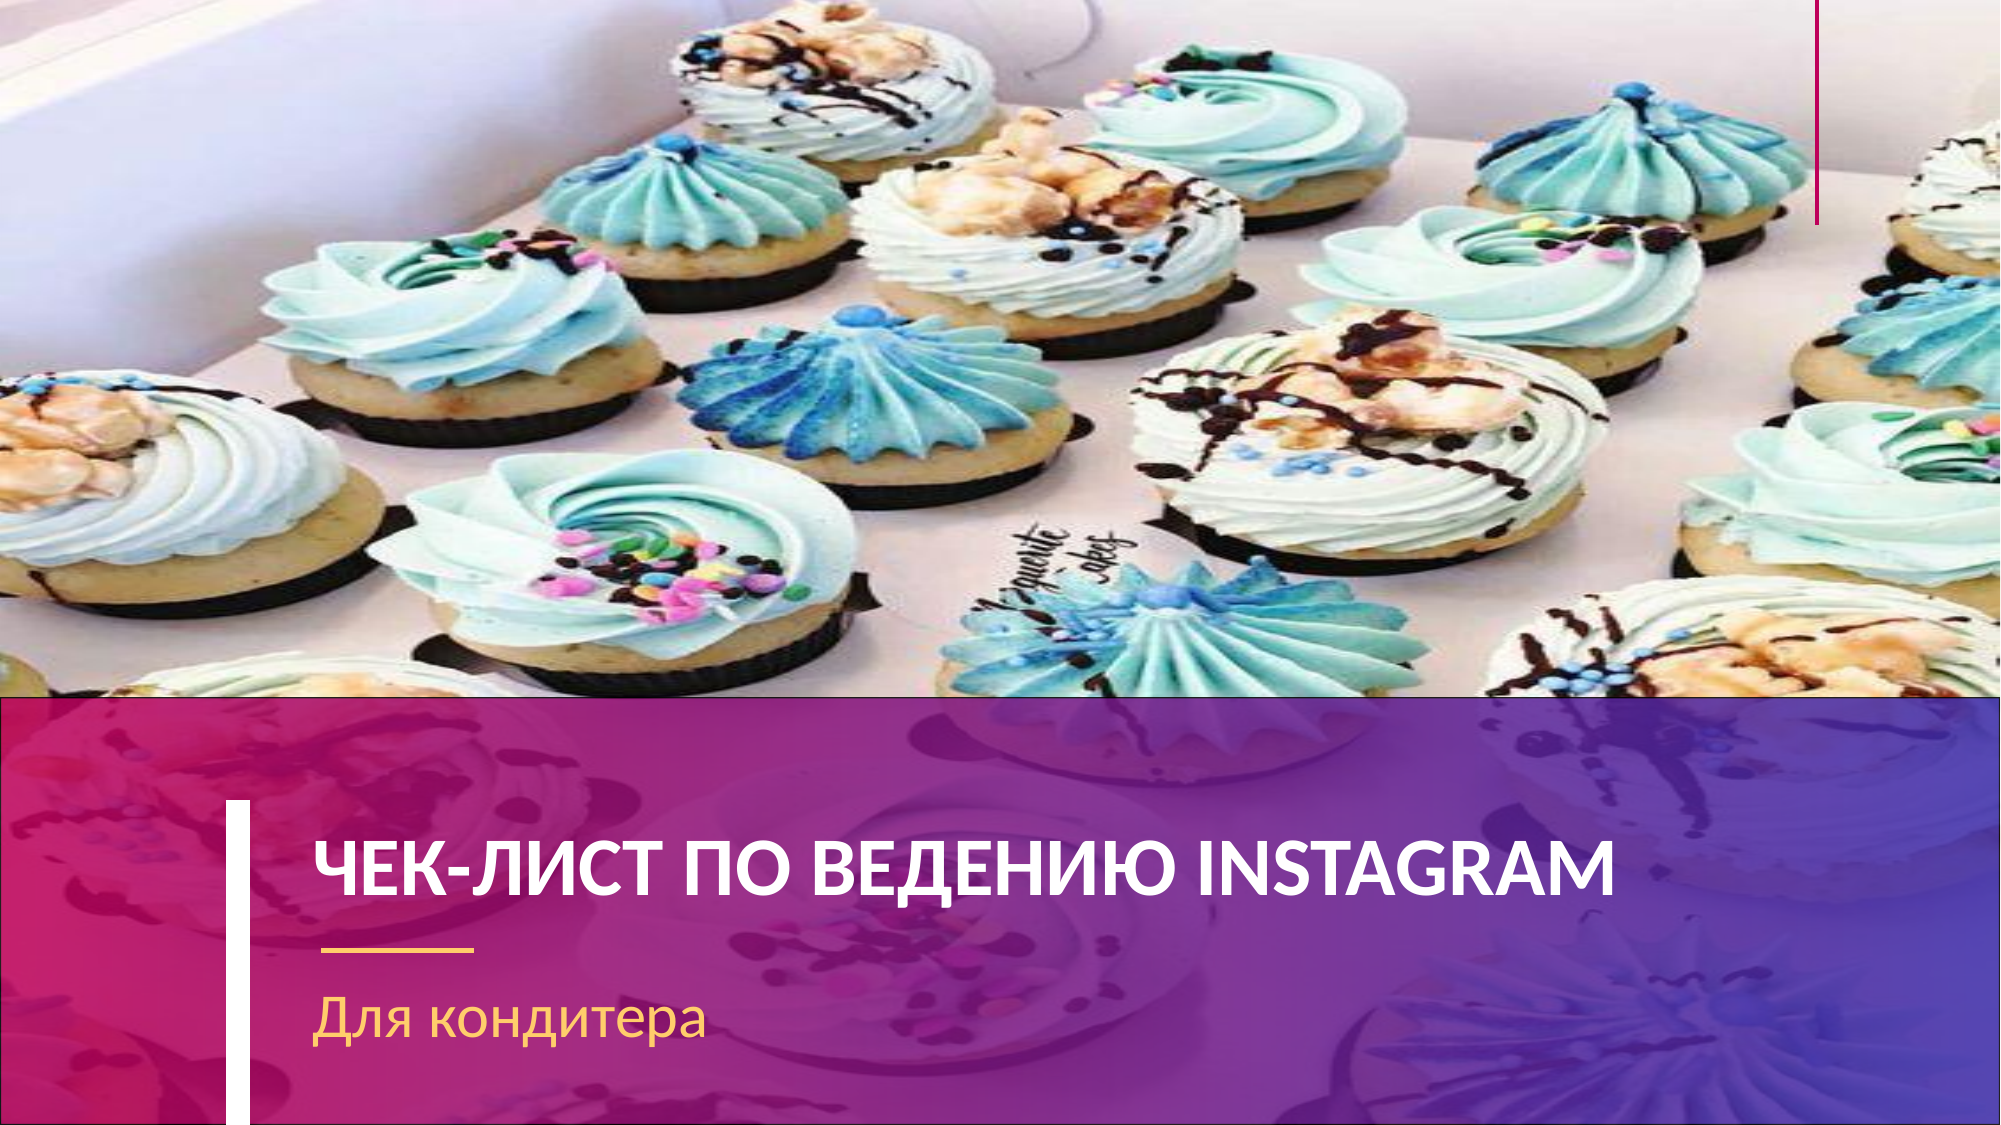

# ЧЕК-ЛИСТ ПО ВЕДЕНИЮ INSTAGRAM
Для кондитера